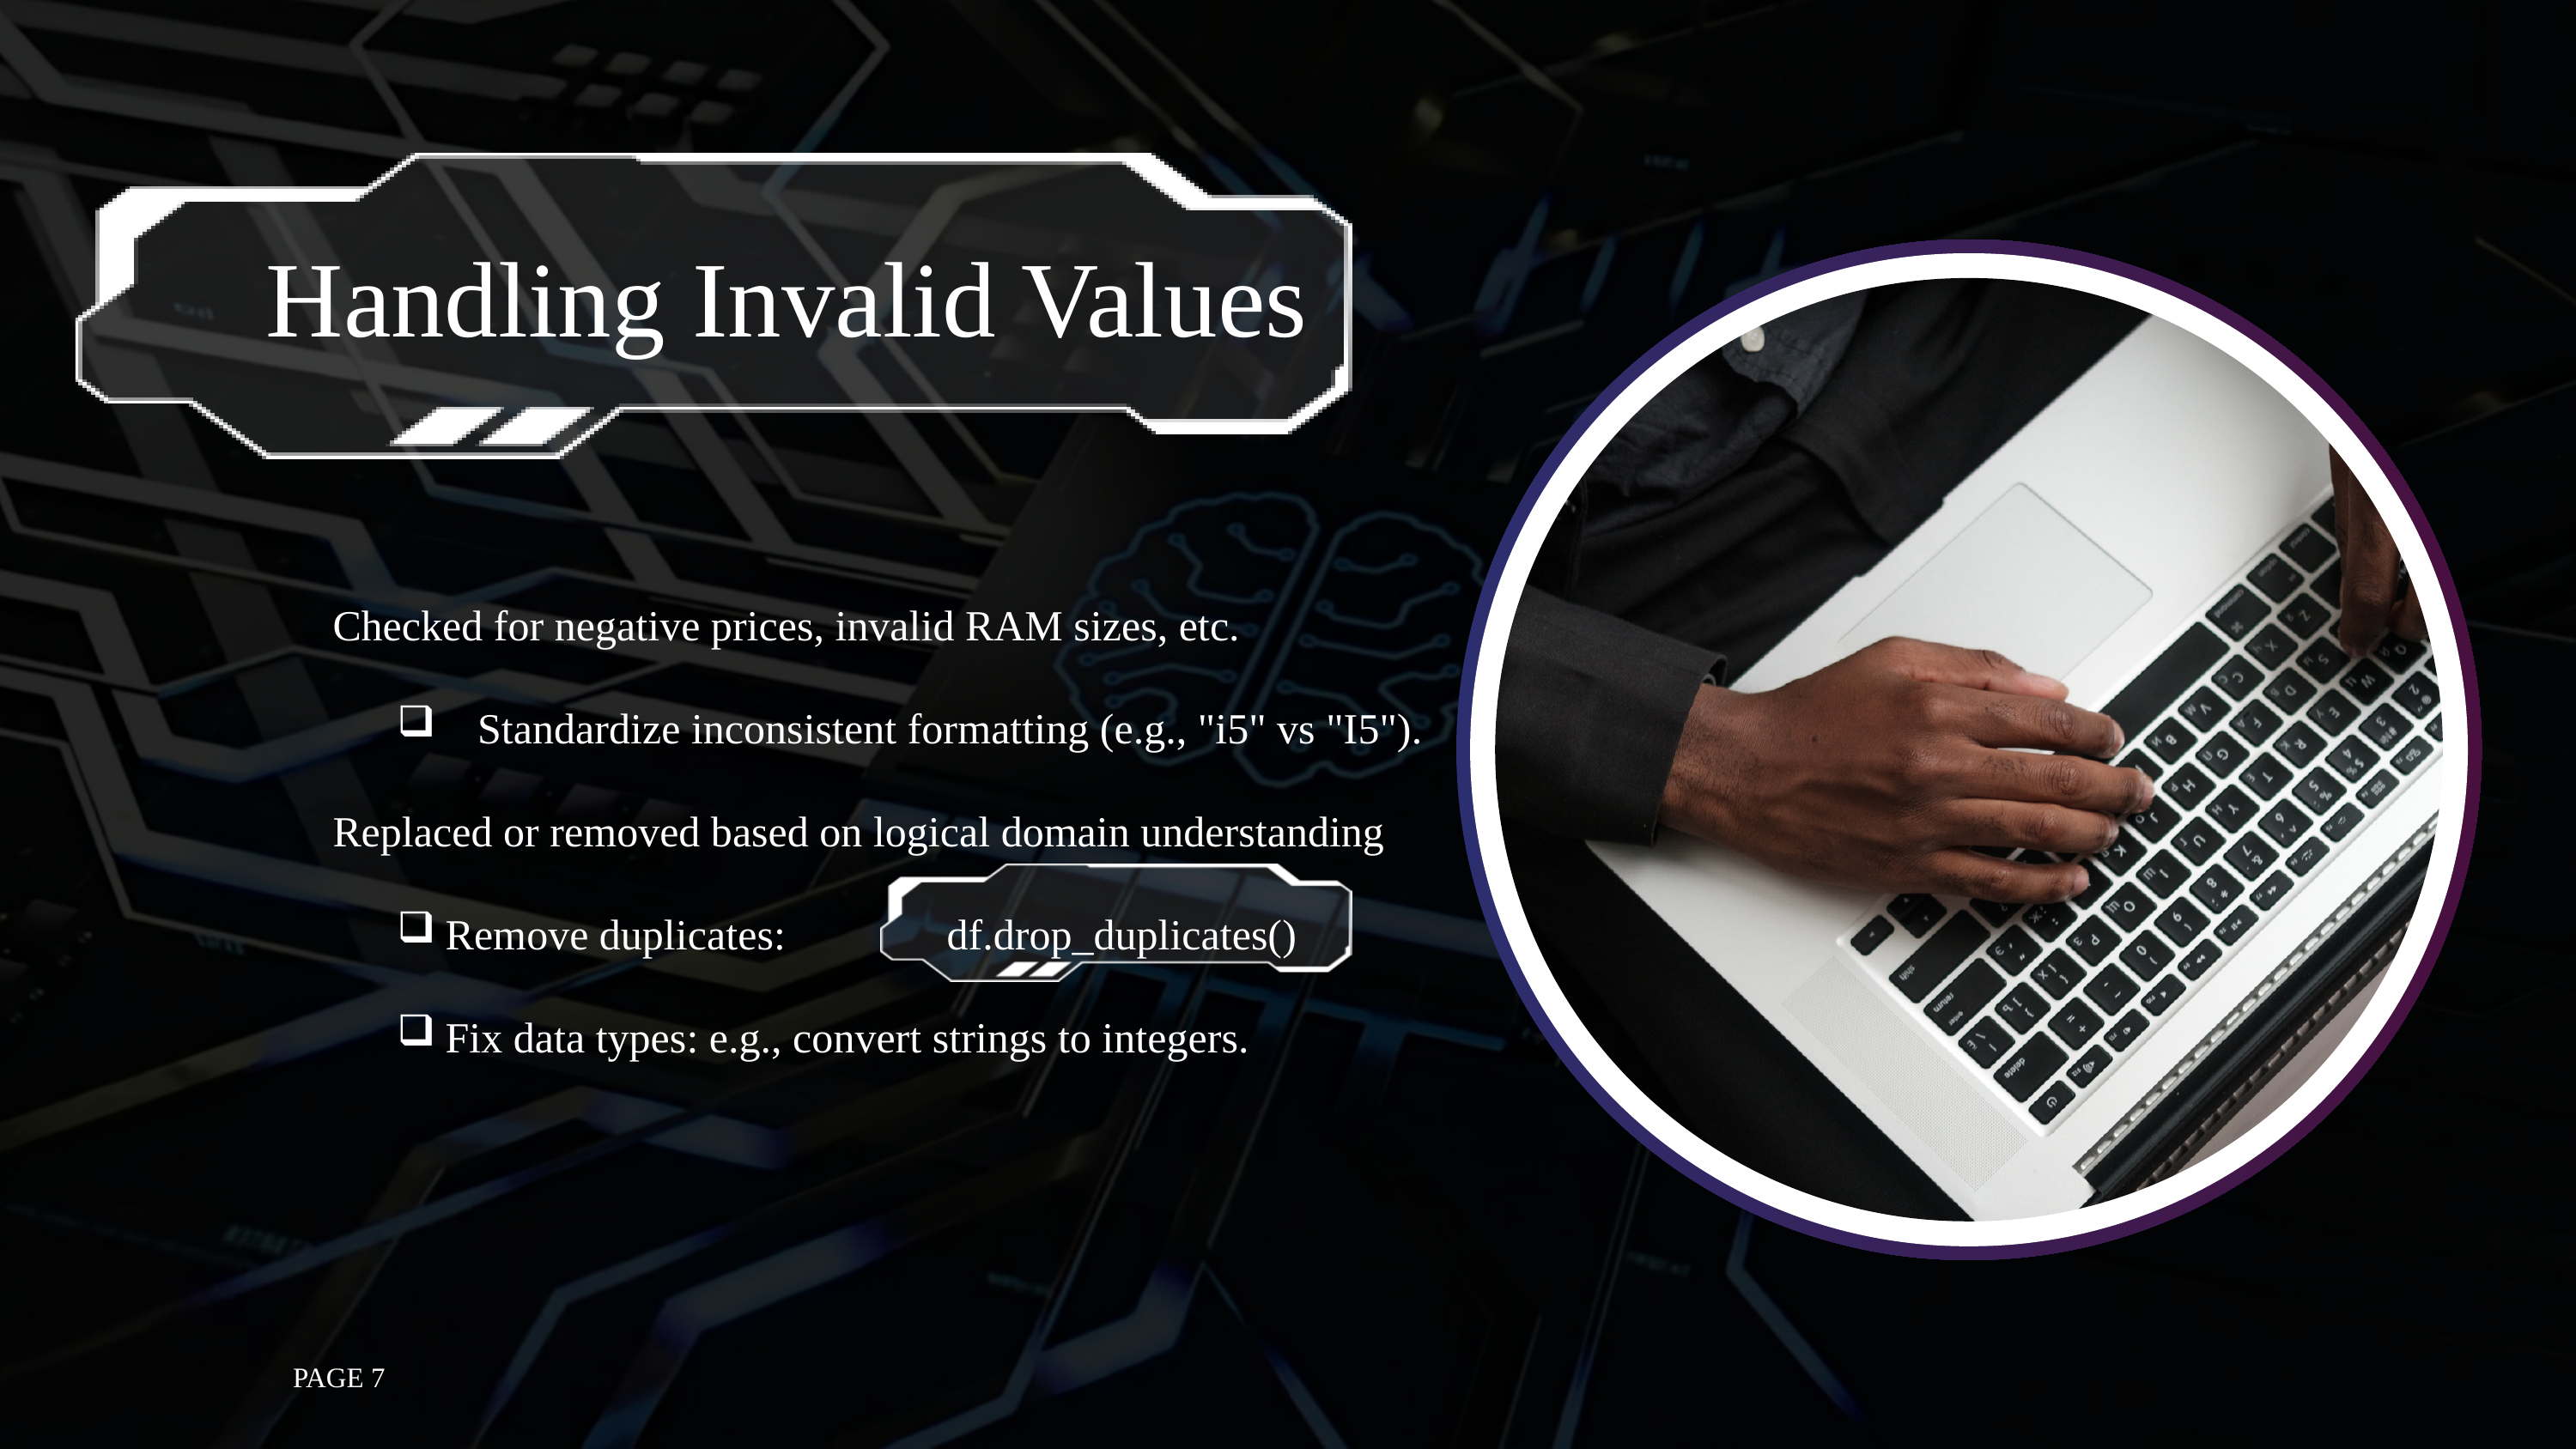

Handling Invalid Values

Checked for negative prices, invalid RAM sizes, etc.
   Standardize inconsistent formatting (e.g., "i5" vs "I5").
Replaced or removed based on logical domain understanding
Remove duplicates:               df.drop_duplicates()
Fix data types: e.g., convert strings to integers.

PAGE 7